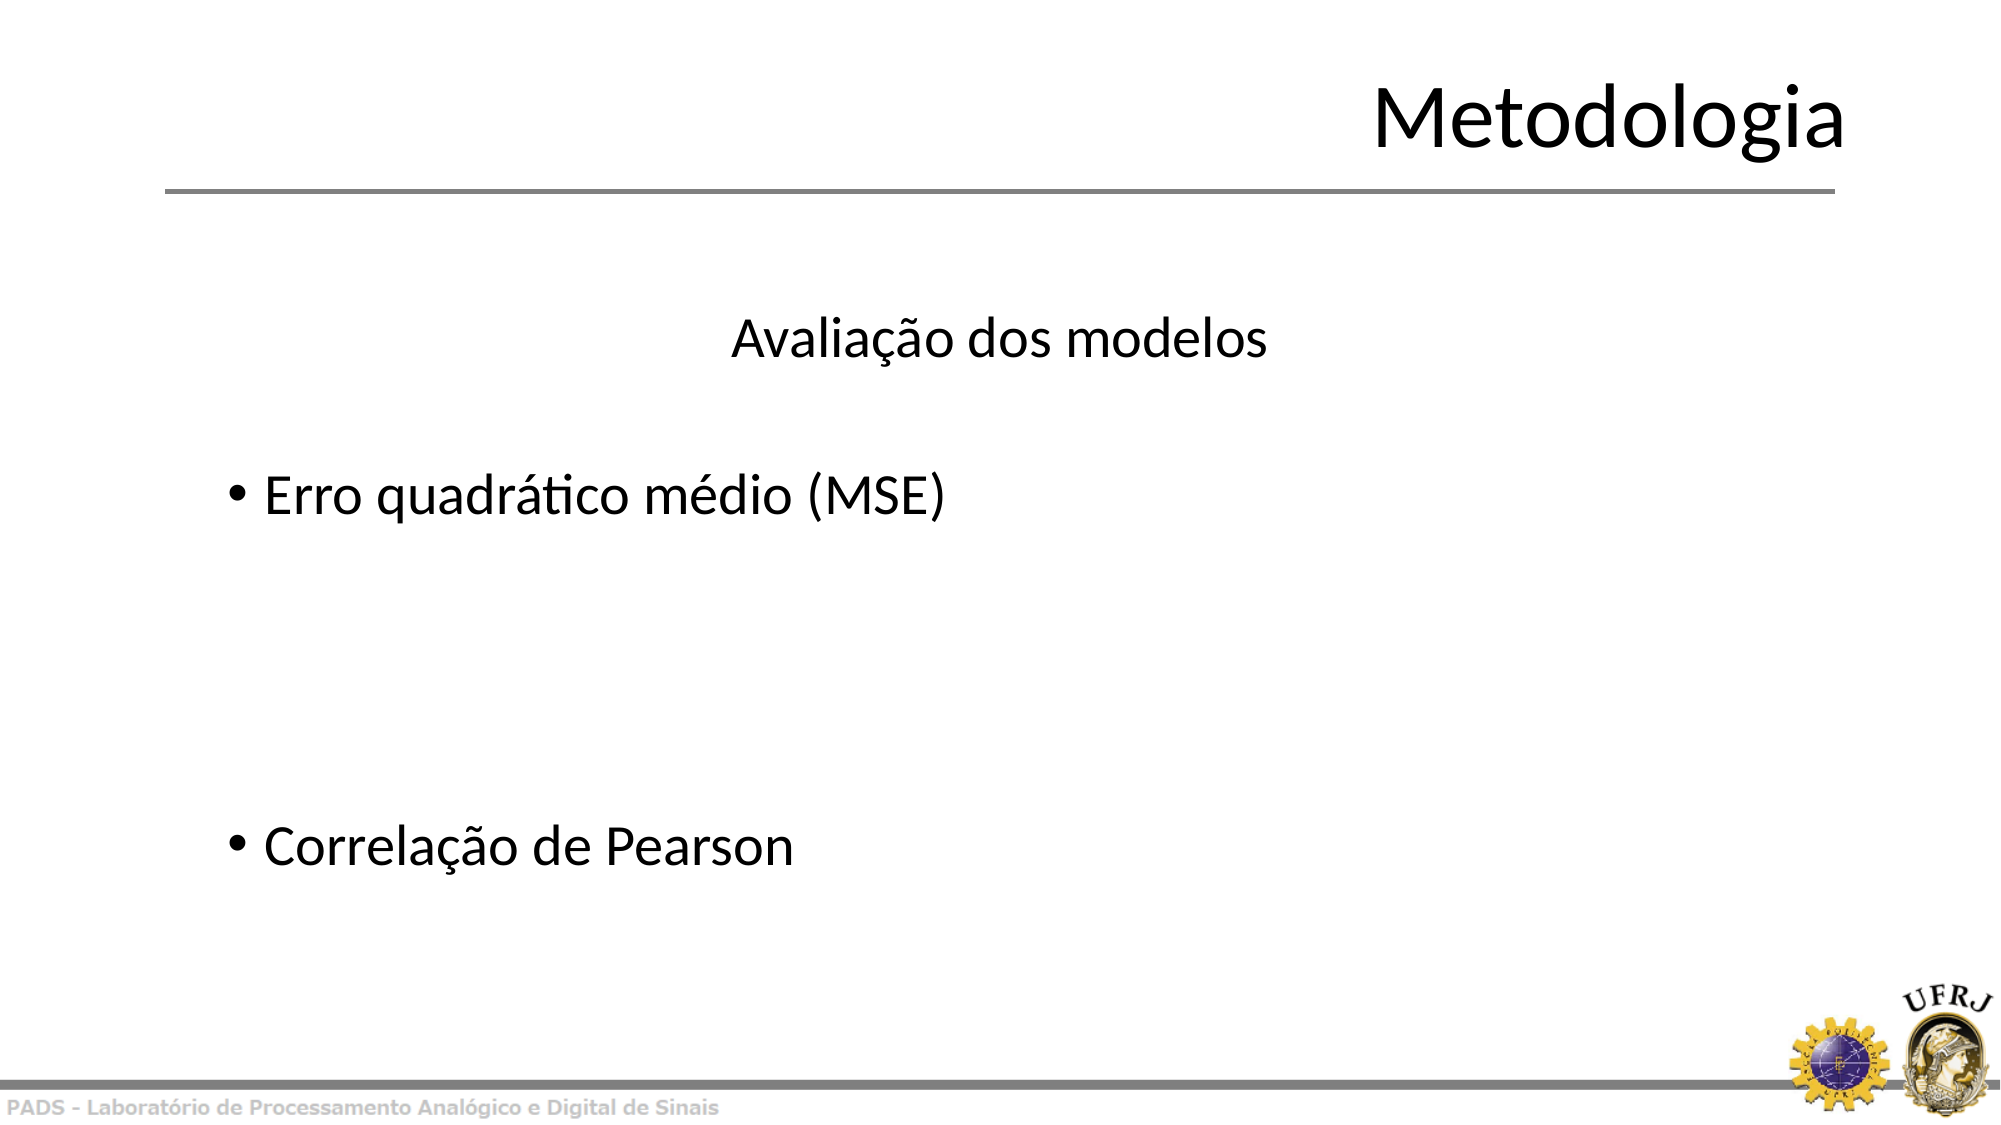

Metodologia
Avaliação dos modelos

Erro quadrático médio (MSE)

Correlação de Pearson